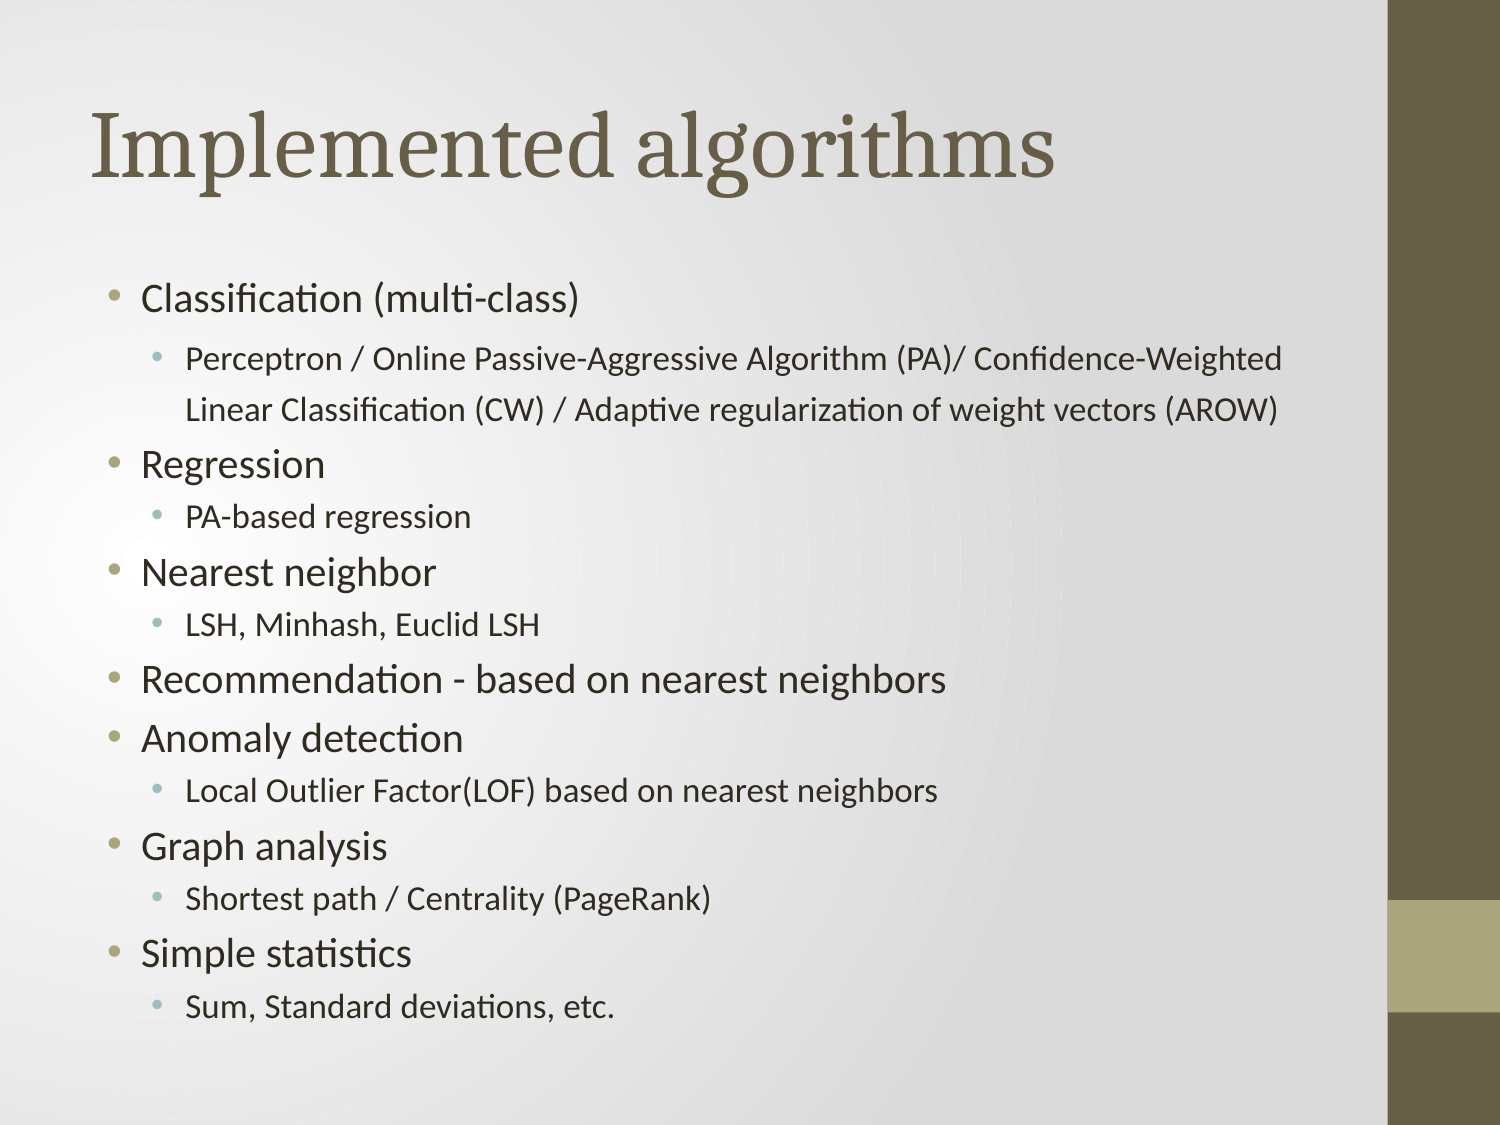

# Implemented algorithms
Classification (multi-class)
Perceptron / Online Passive-Aggressive Algorithm (PA)/ Conﬁdence-Weighted Linear Classiﬁcation (CW) / Adaptive regularization of weight vectors (AROW)
Regression
PA-based regression
Nearest neighbor
LSH, Minhash, Euclid LSH
Recommendation - based on nearest neighbors
Anomaly detection
Local Outlier Factor(LOF) based on nearest neighbors
Graph analysis
Shortest path / Centrality (PageRank)
Simple statistics
Sum, Standard deviations, etc.